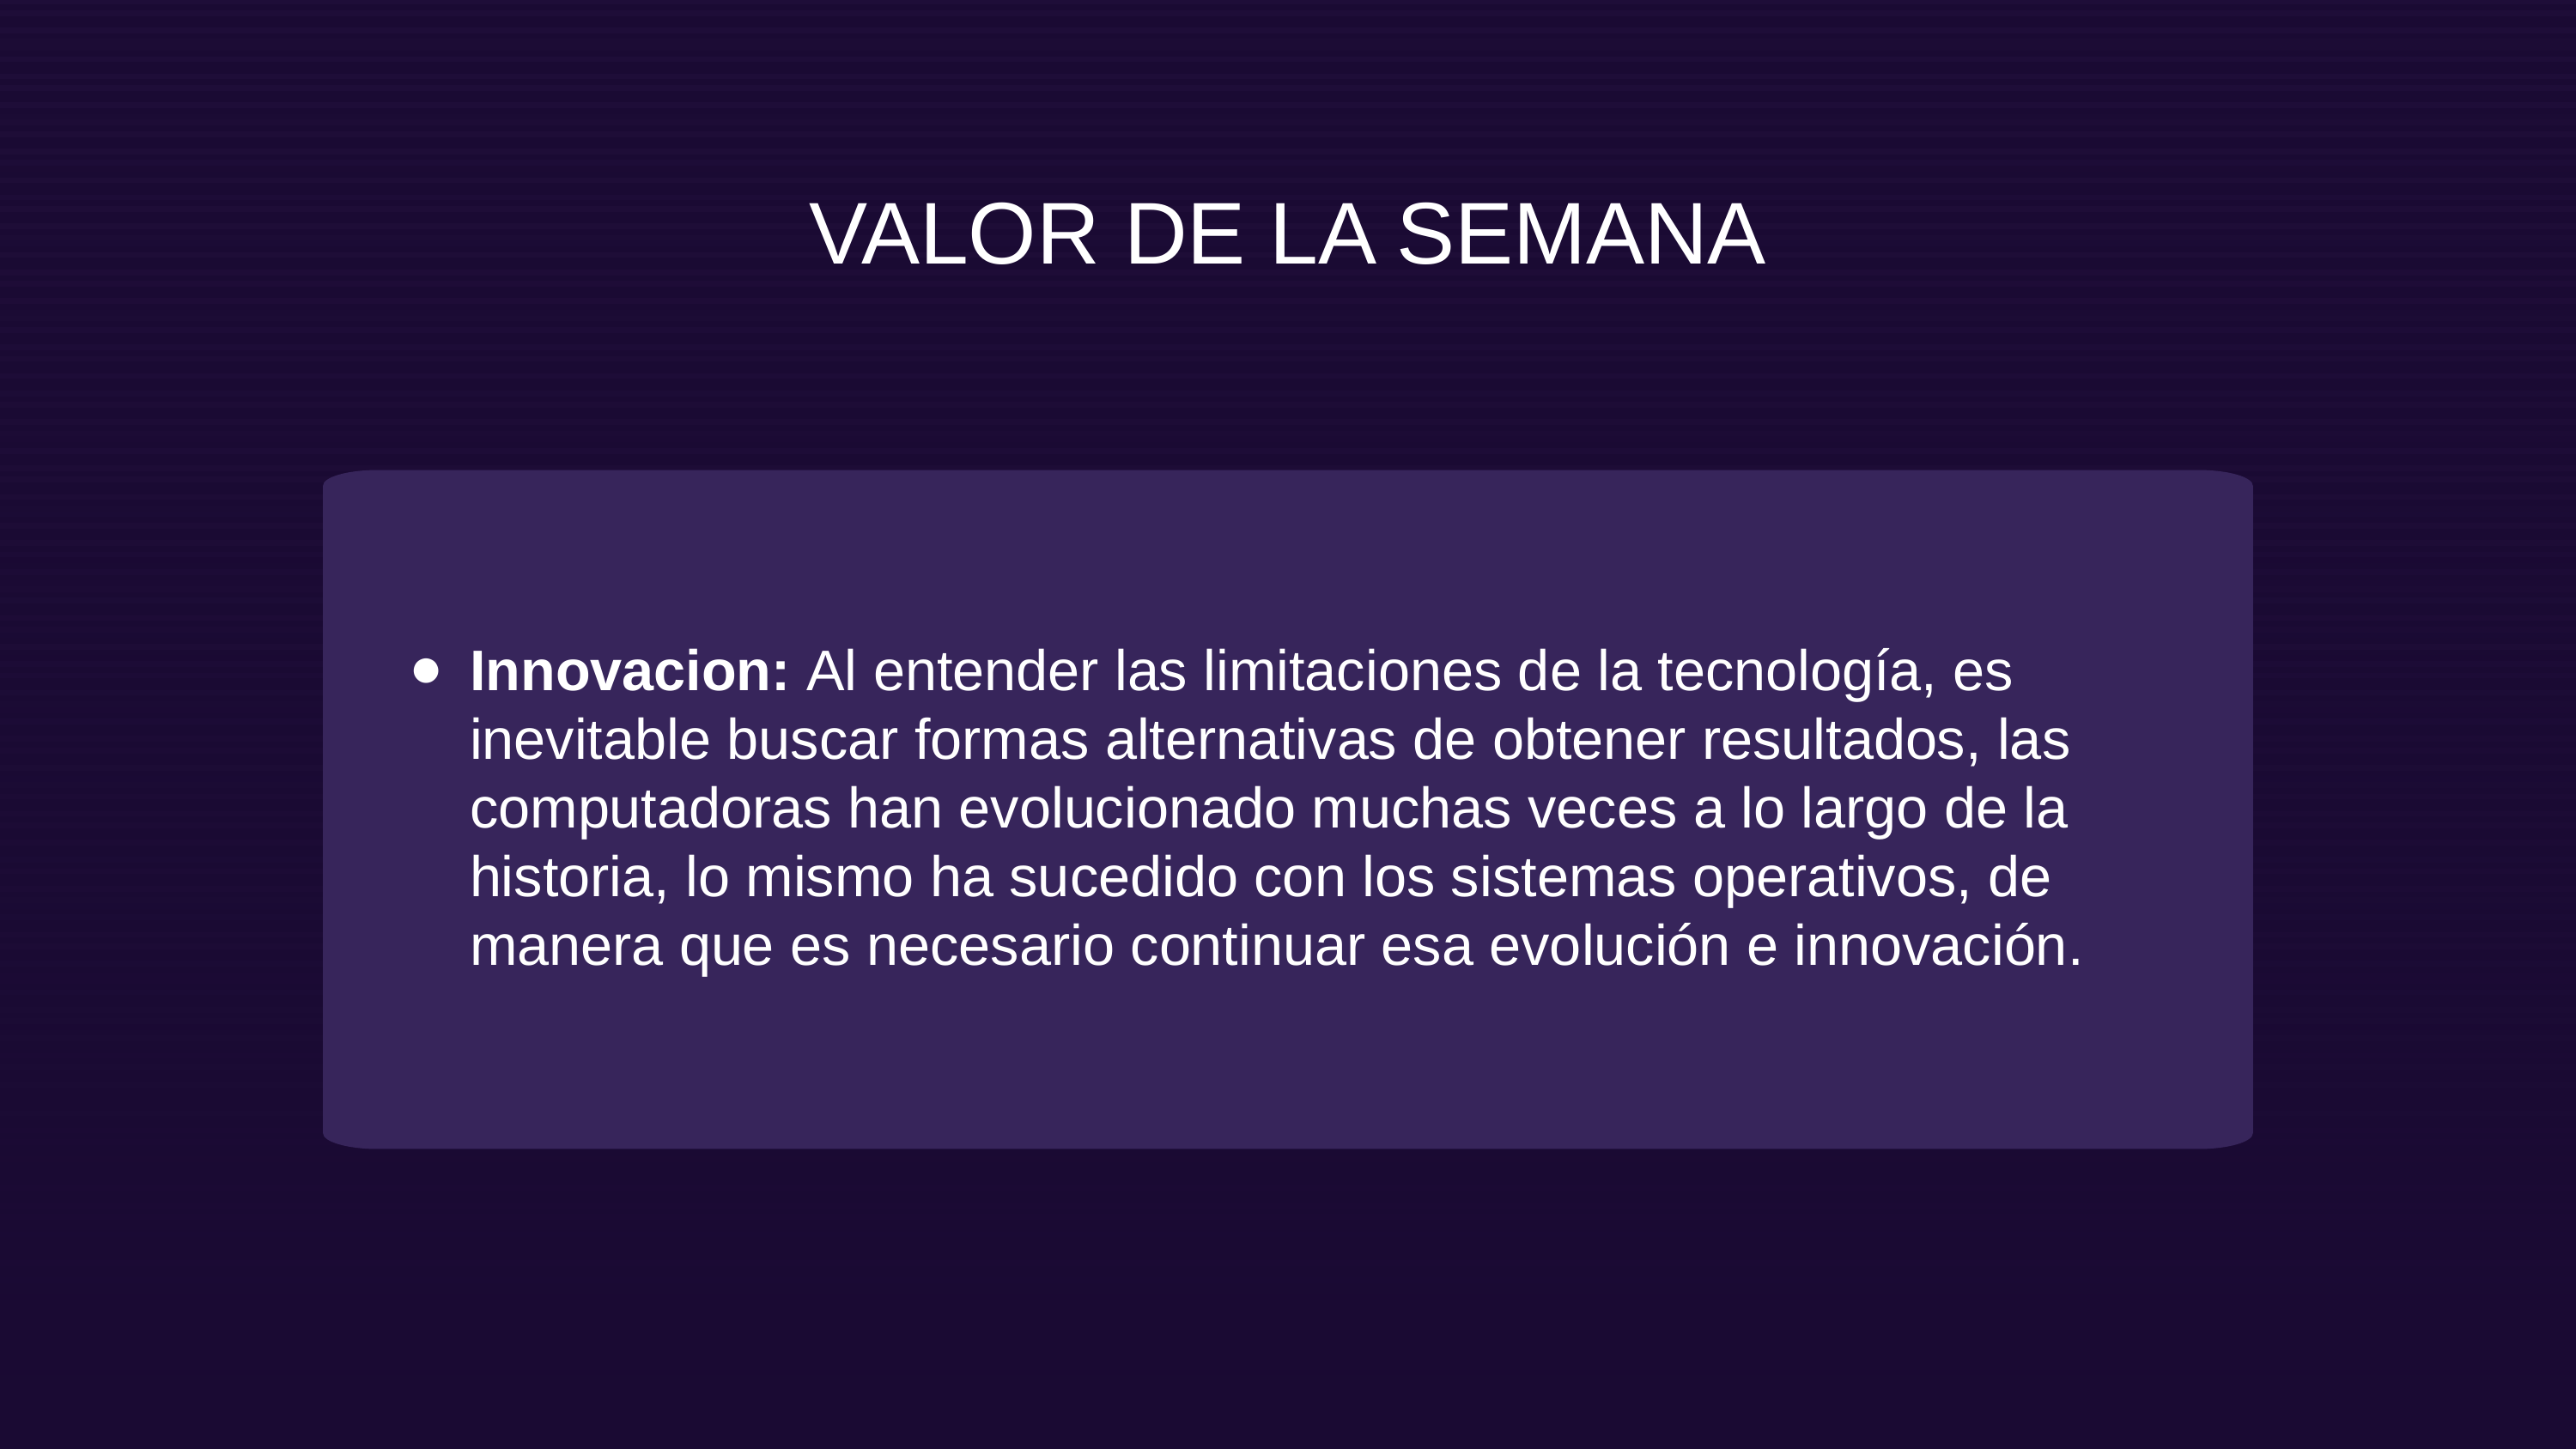

VALOR DE LA SEMANA

Innovacion: Al entender las limitaciones de la tecnología, es inevitable buscar formas alternativas de obtener resultados, las computadoras han evolucionado muchas veces a lo largo de la historia, lo mismo ha sucedido con los sistemas operativos, de manera que es necesario continuar esa evolución e innovación.